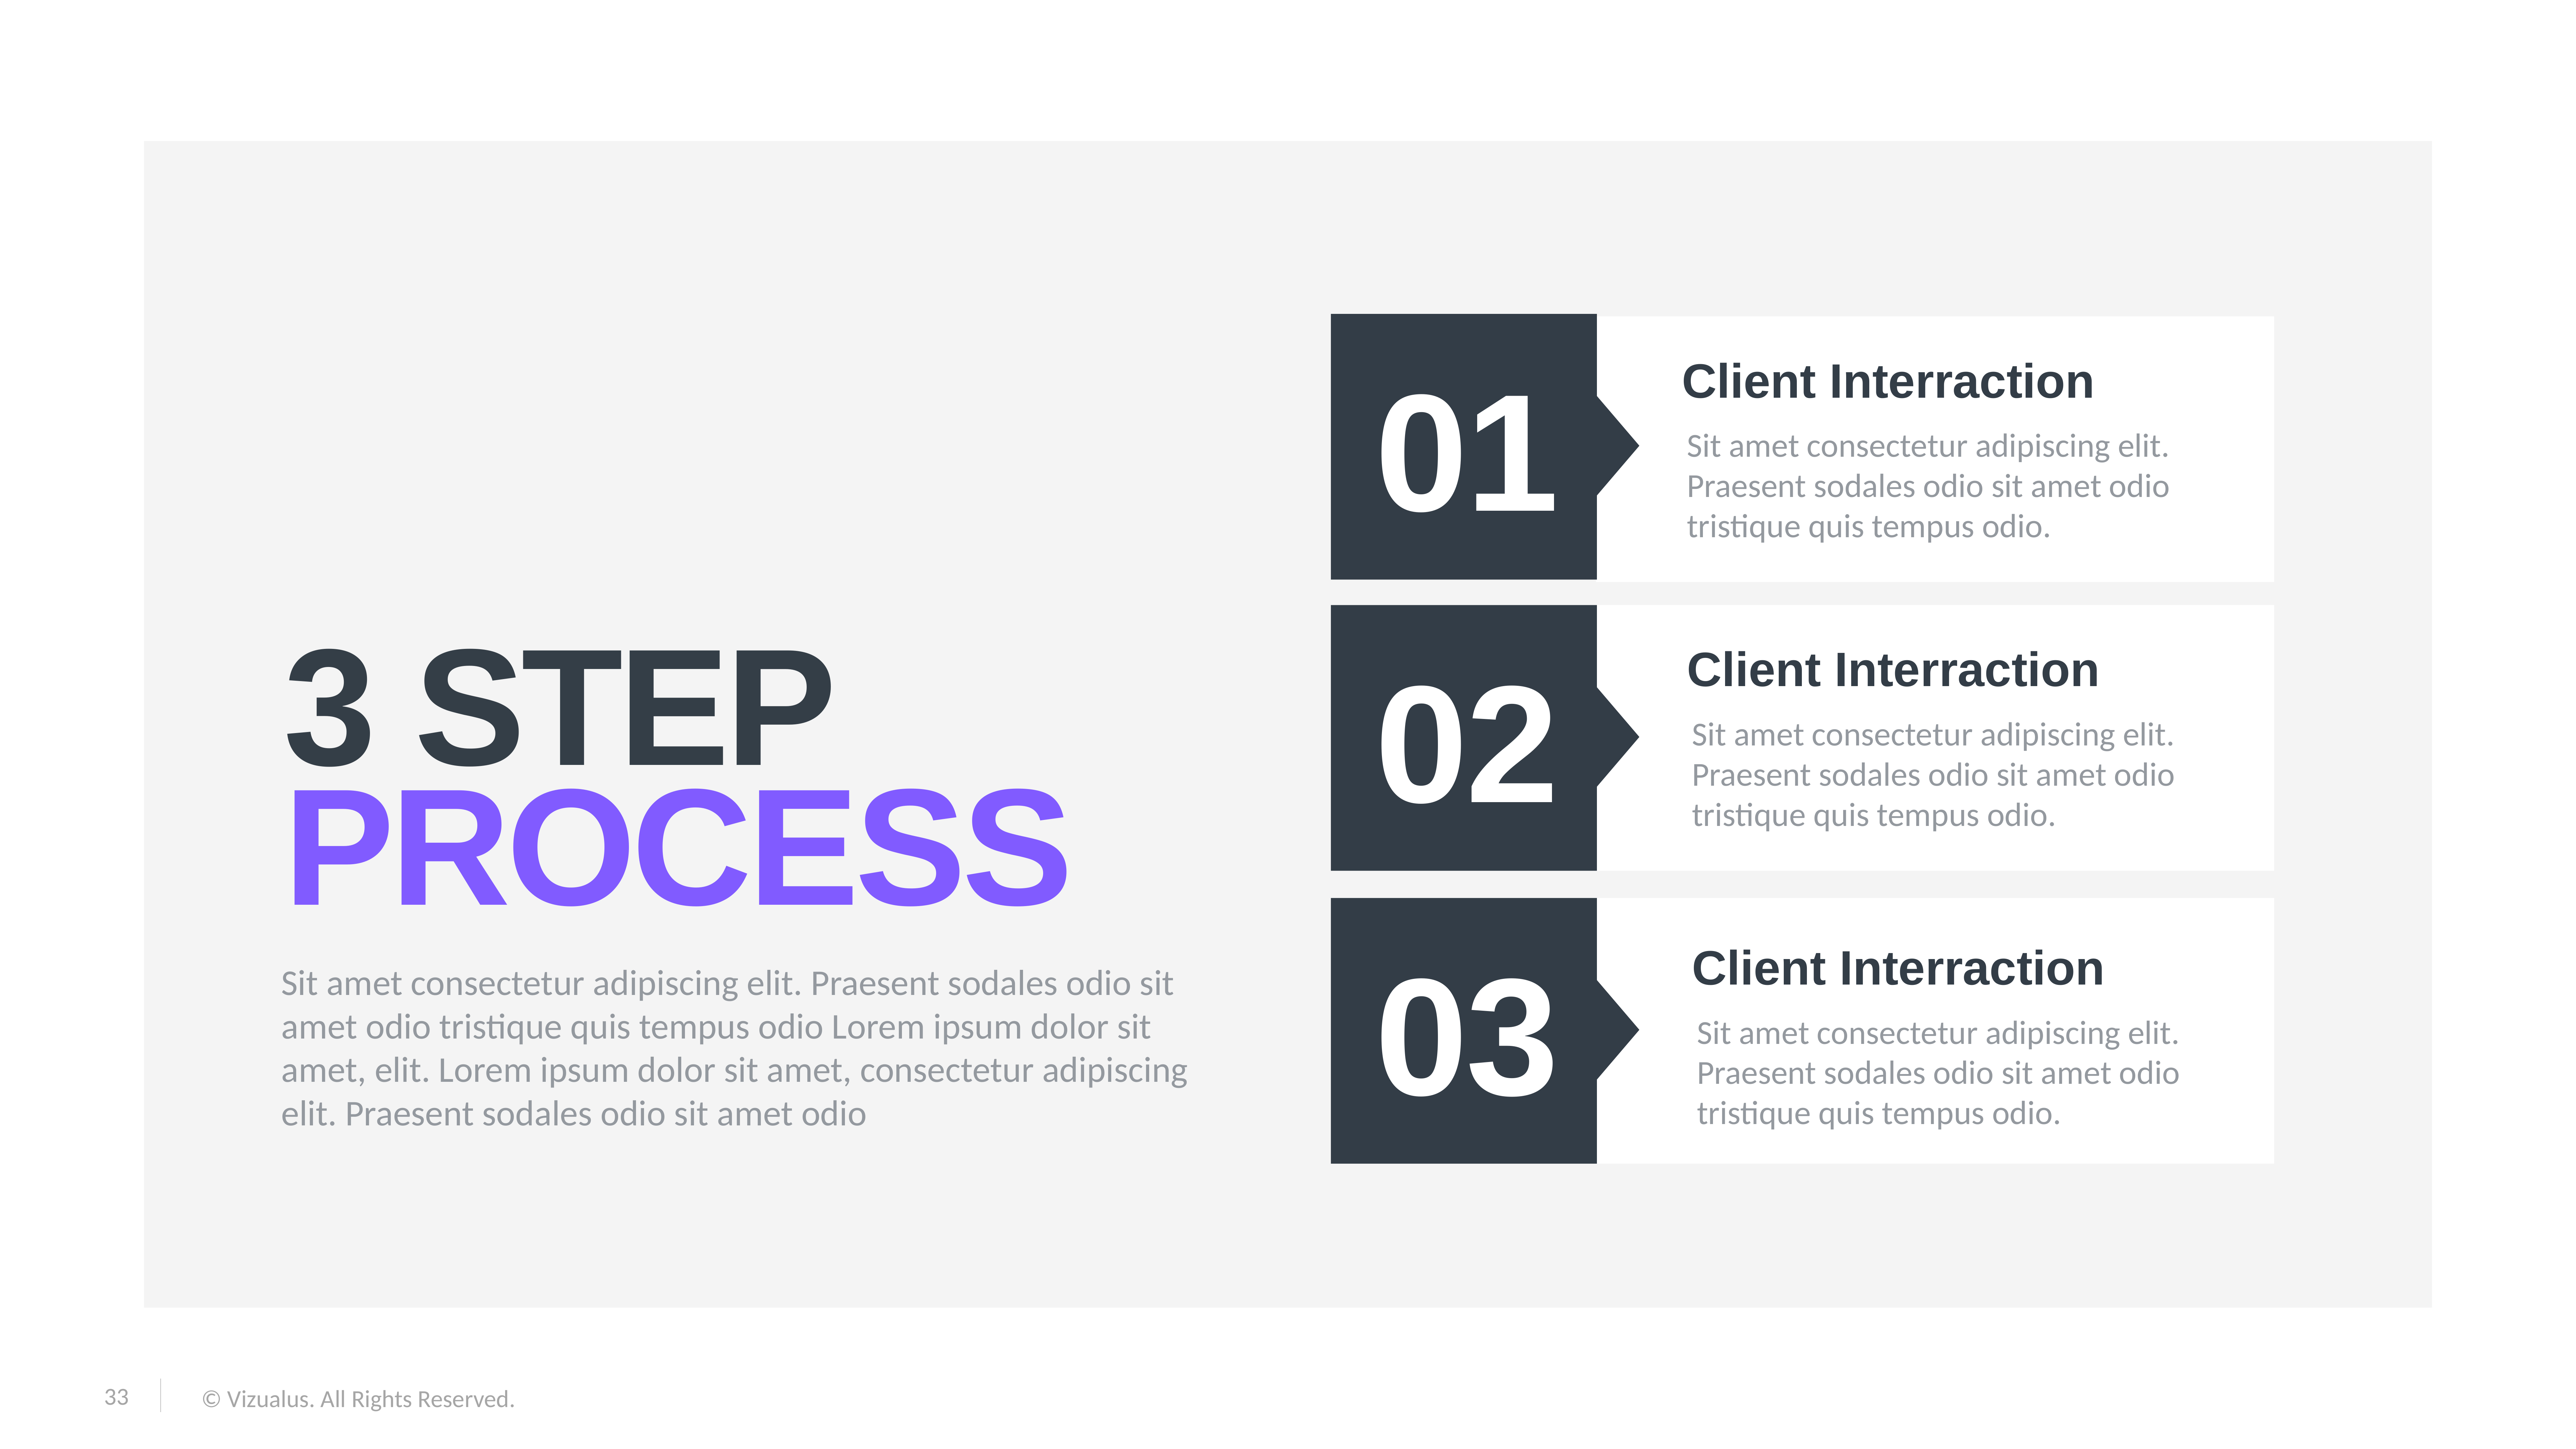

01
Client Interraction

Sit amet consectetur adipiscing elit. Praesent sodales odio sit amet odio tristique quis tempus odio.

02
Client Interraction
3 STEP
Process

Sit amet consectetur adipiscing elit. Praesent sodales odio sit amet odio tristique quis tempus odio.

03
Client Interraction
Sit amet consectetur adipiscing elit. Praesent sodales odio sit amet odio tristique quis tempus odio Lorem ipsum dolor sit amet, elit. Lorem ipsum dolor sit amet, consectetur adipiscing elit. Praesent sodales odio sit amet odio
Sit amet consectetur adipiscing elit. Praesent sodales odio sit amet odio tristique quis tempus odio.

© Vizualus. All Rights Reserved.
33